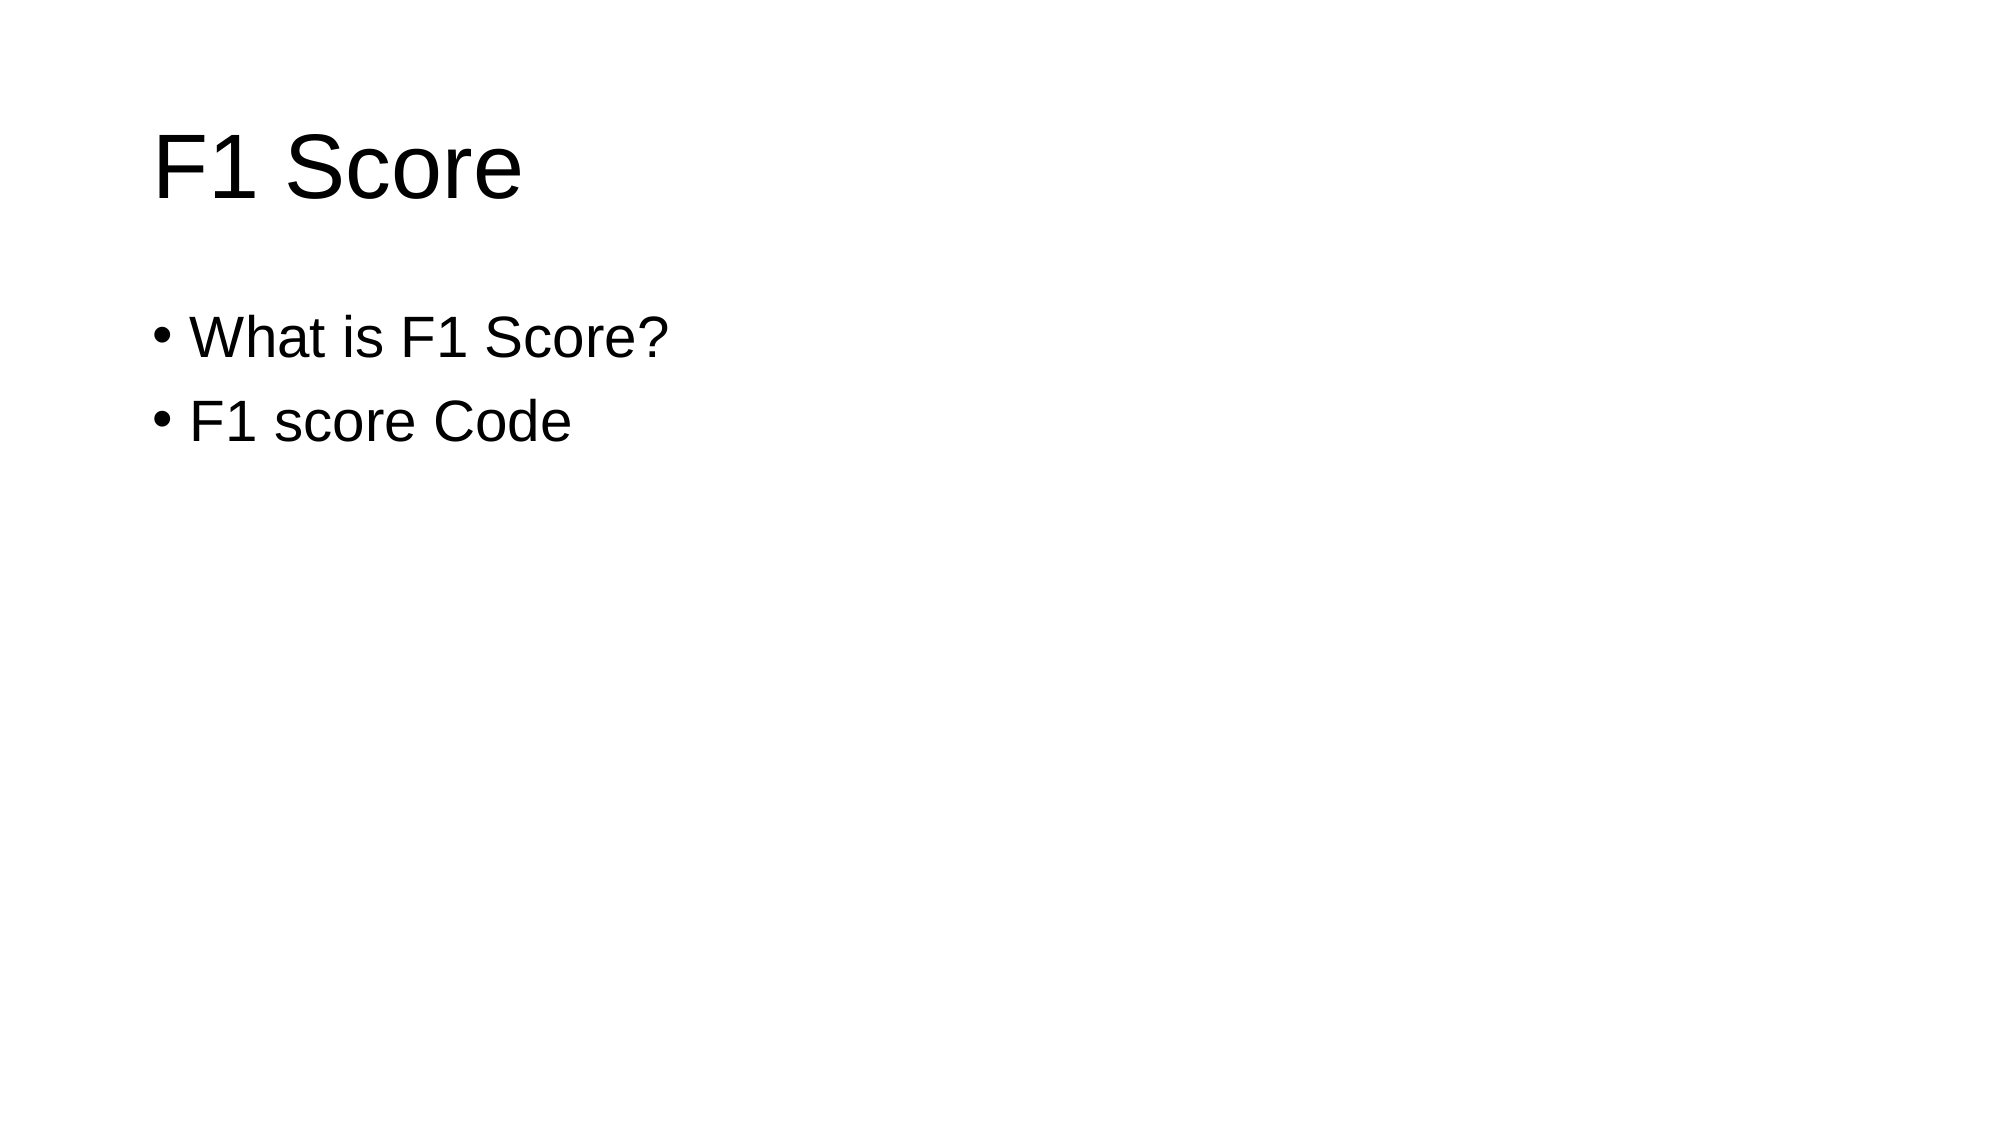

# F1 Score
What is F1 Score?
F1 score Code